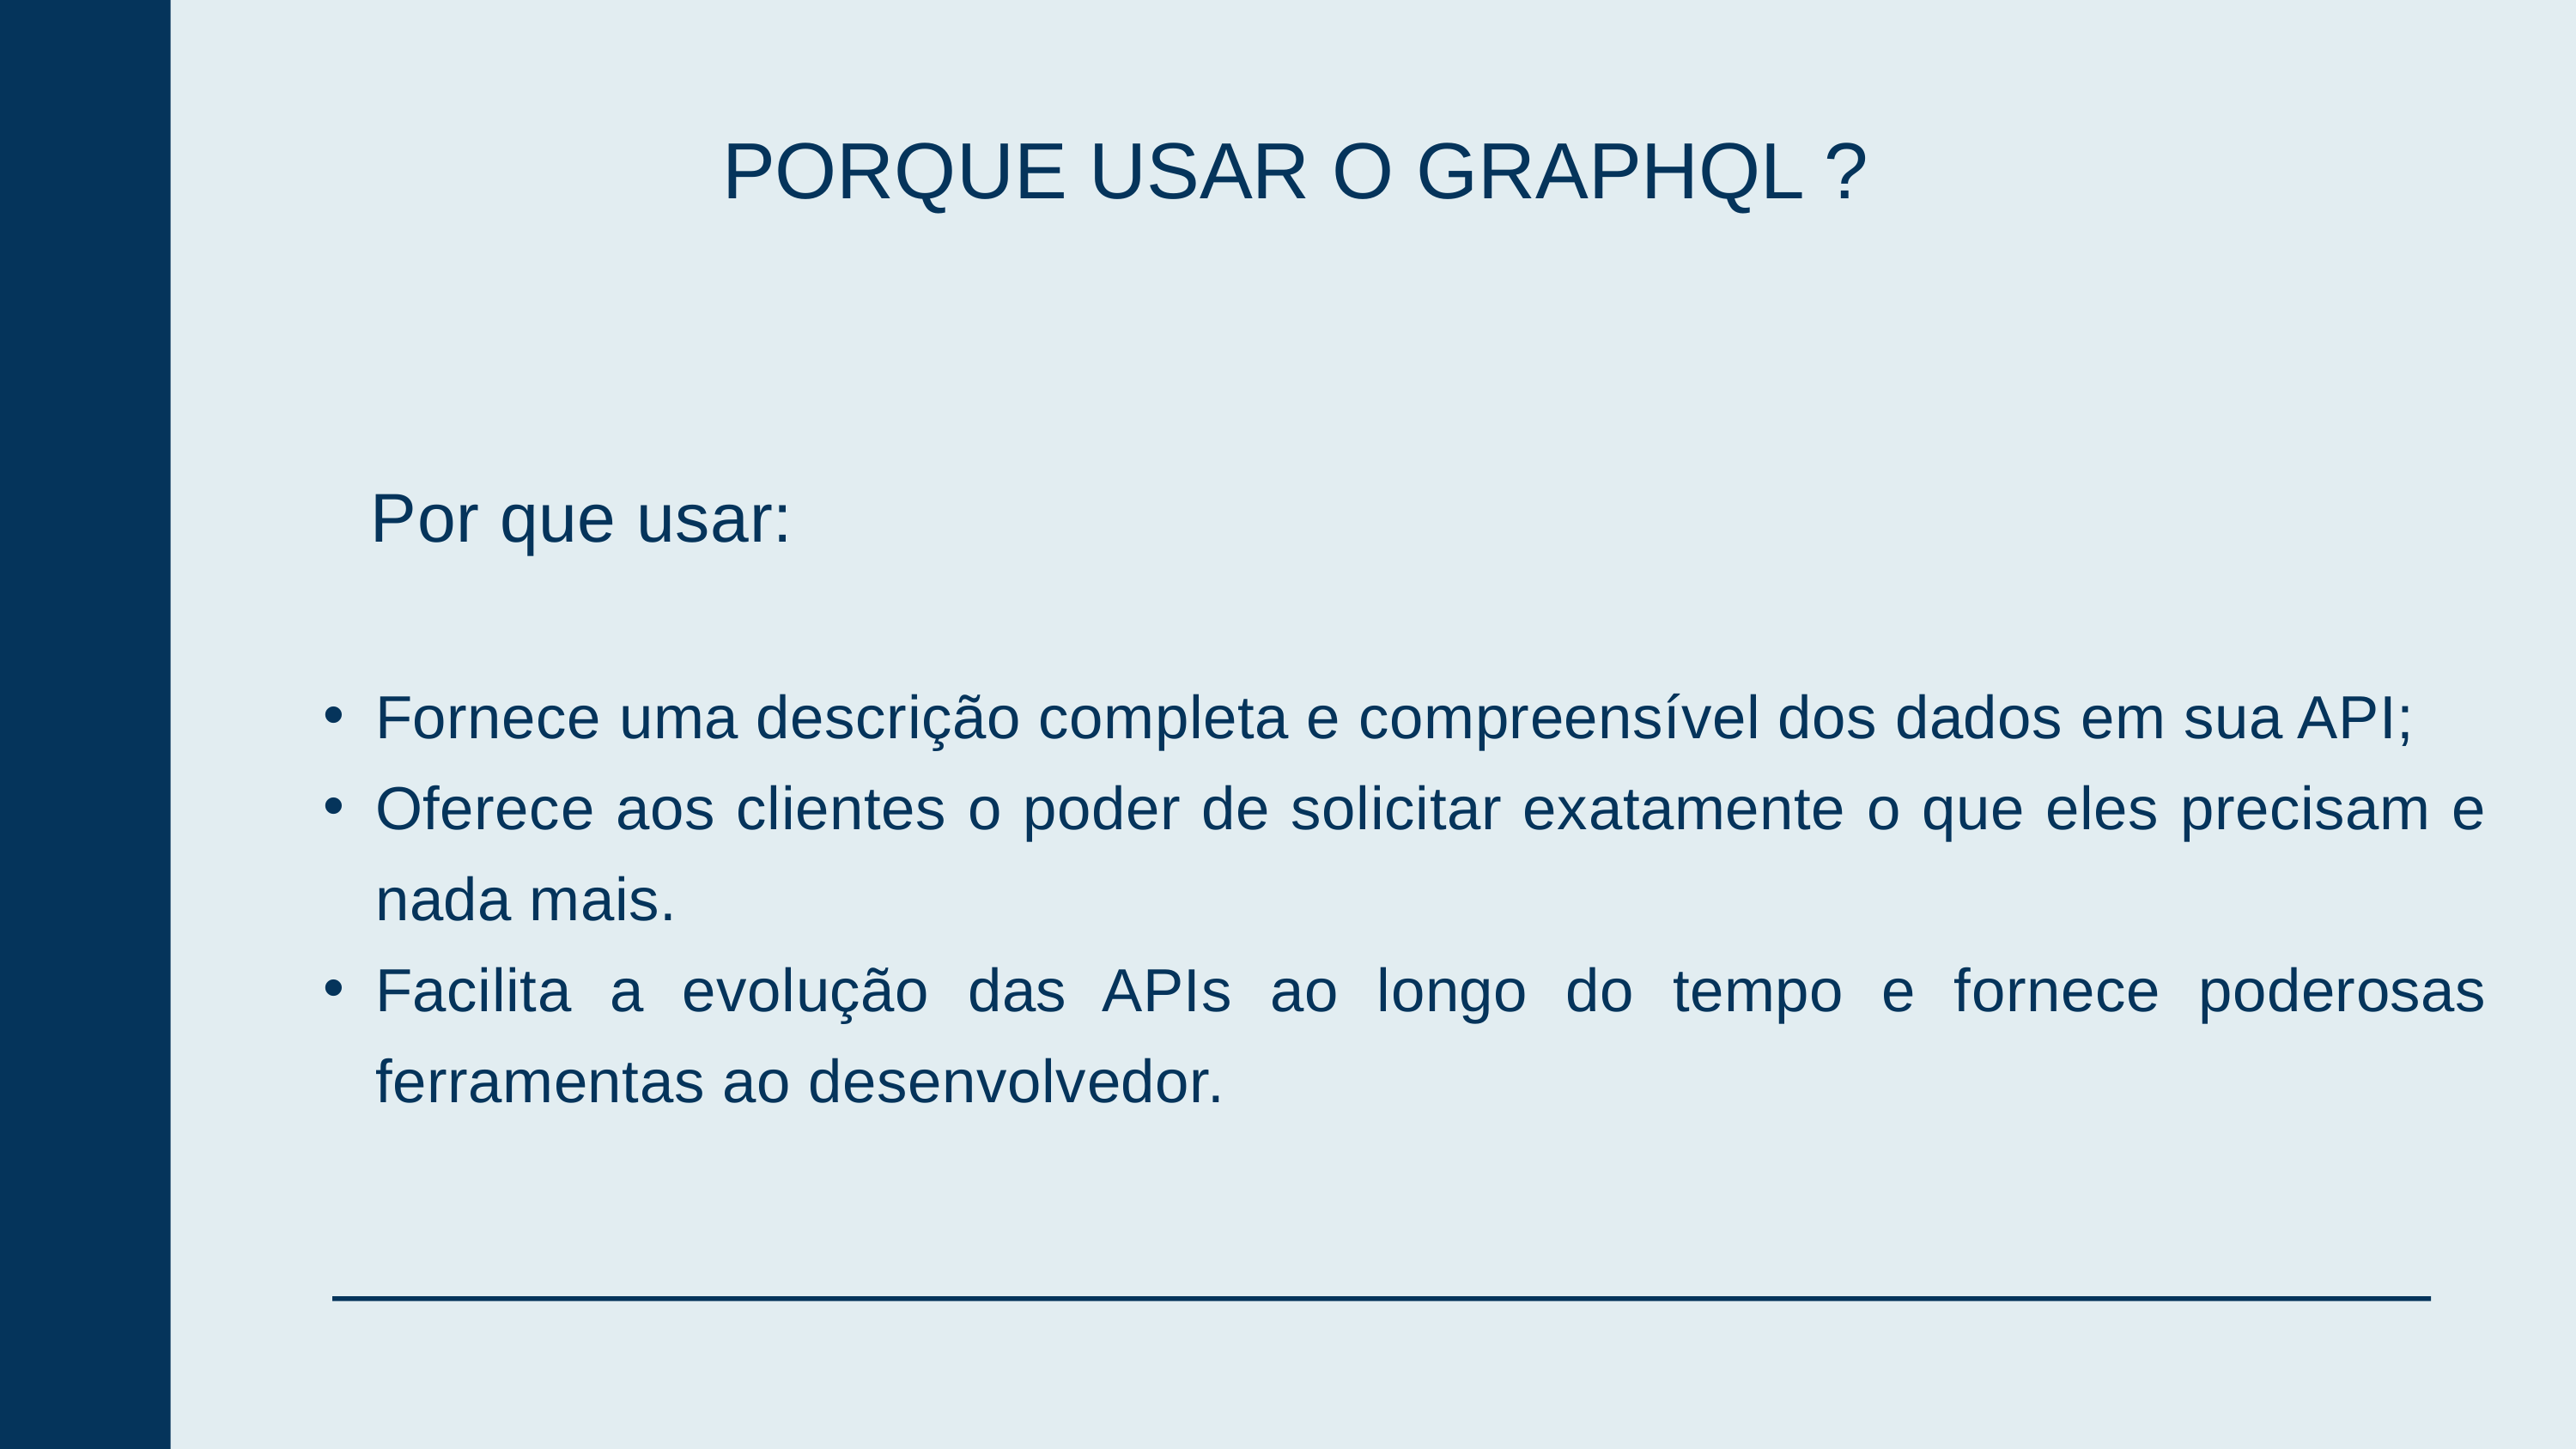

PORQUE USAR O GRAPHQL ?

     Por que usar:

Fornece uma descrição completa e compreensível dos dados em sua API;
Oferece aos clientes o poder de solicitar exatamente o que eles precisam e nada mais.
Facilita a evolução das APIs ao longo do tempo e fornece poderosas ferramentas ao desenvolvedor.